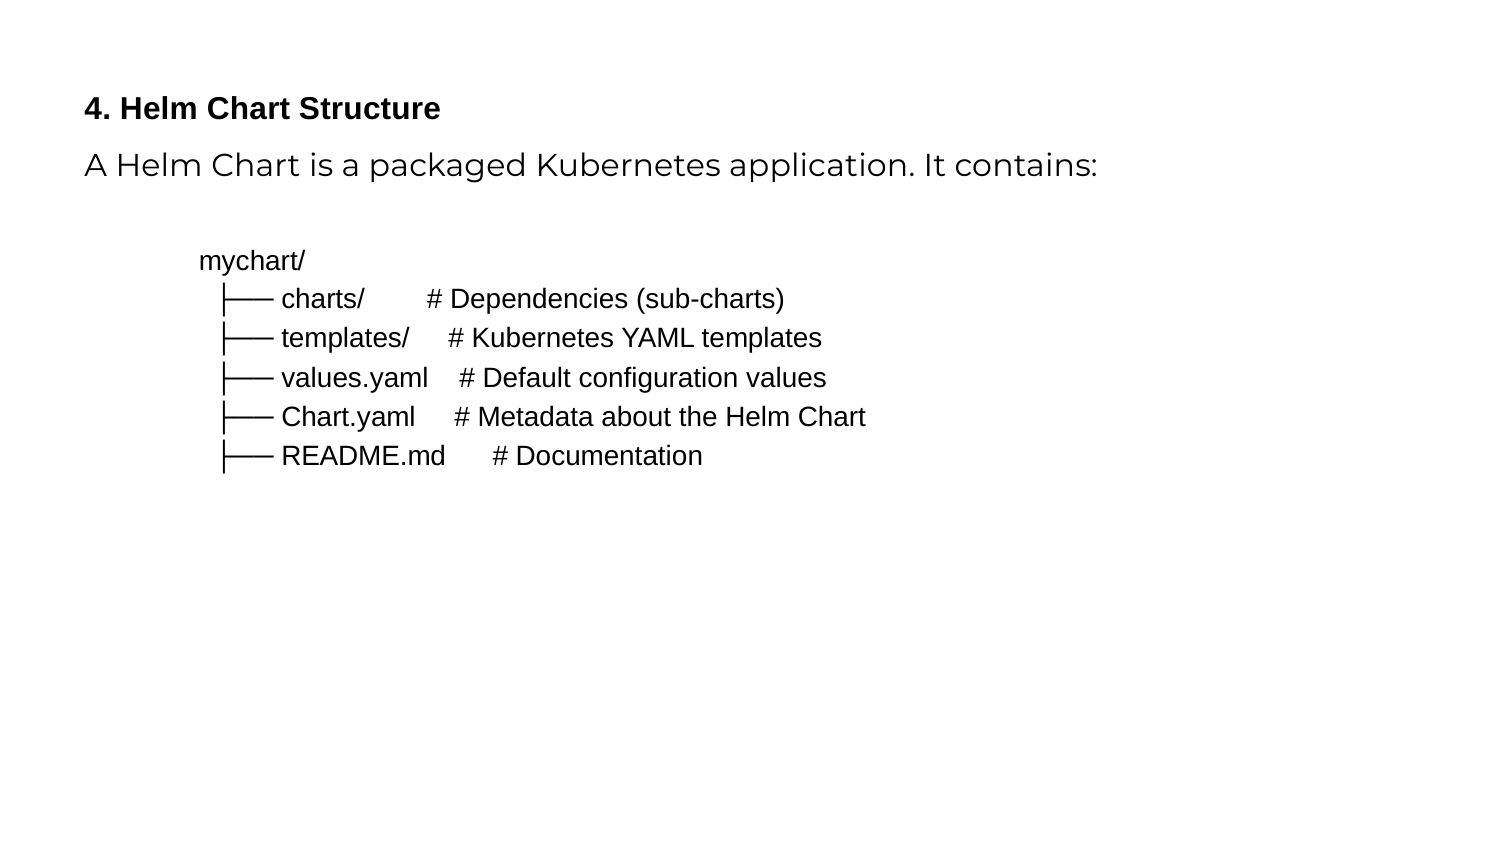

4. Helm Chart Structure
A Helm Chart is a packaged Kubernetes application. It contains:
mychart/
  ├── charts/        # Dependencies (sub-charts)
  ├── templates/     # Kubernetes YAML templates
  ├── values.yaml    # Default configuration values
  ├── Chart.yaml     # Metadata about the Helm Chart
  ├── README.md      # Documentation